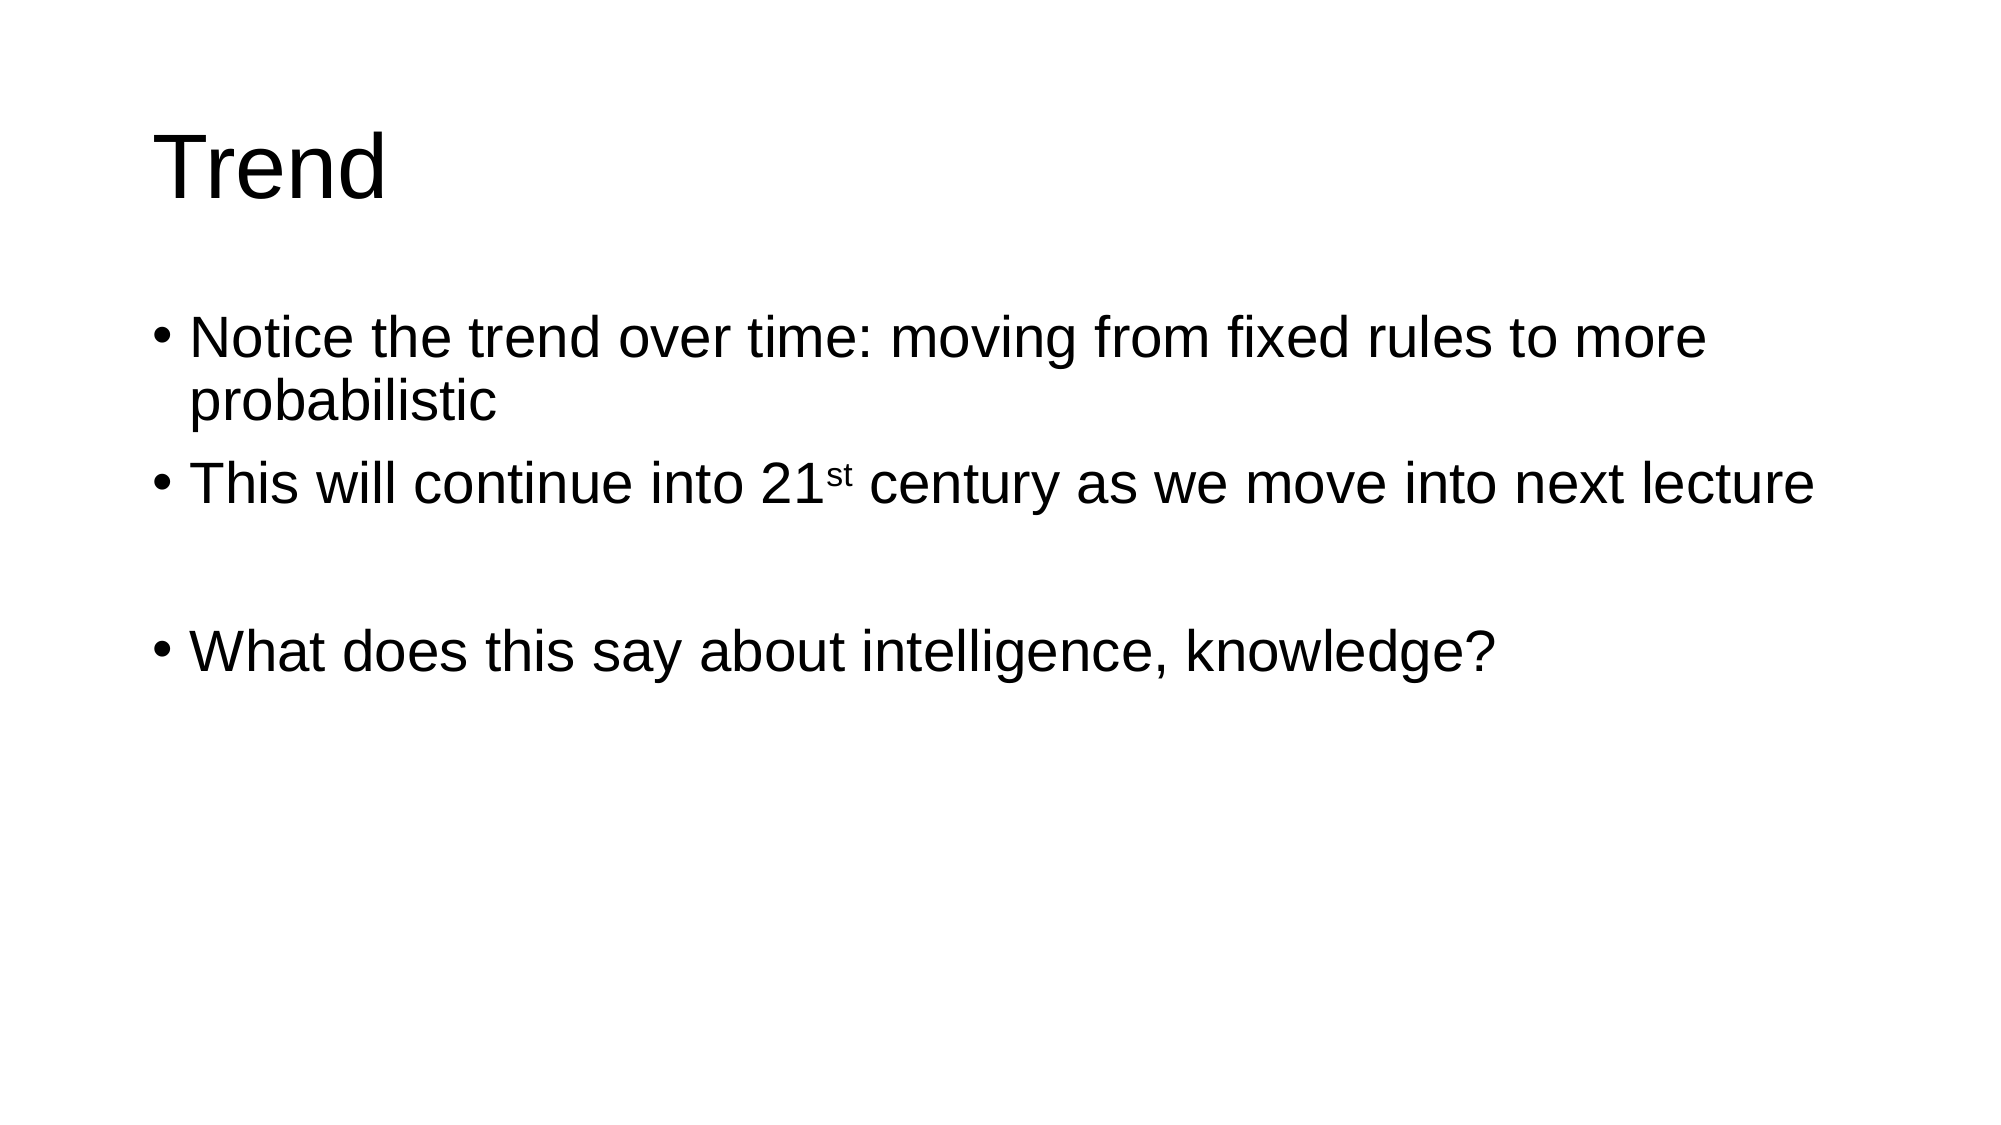

# Trend
Notice the trend over time: moving from fixed rules to more probabilistic
This will continue into 21st century as we move into next lecture

What does this say about intelligence, knowledge?